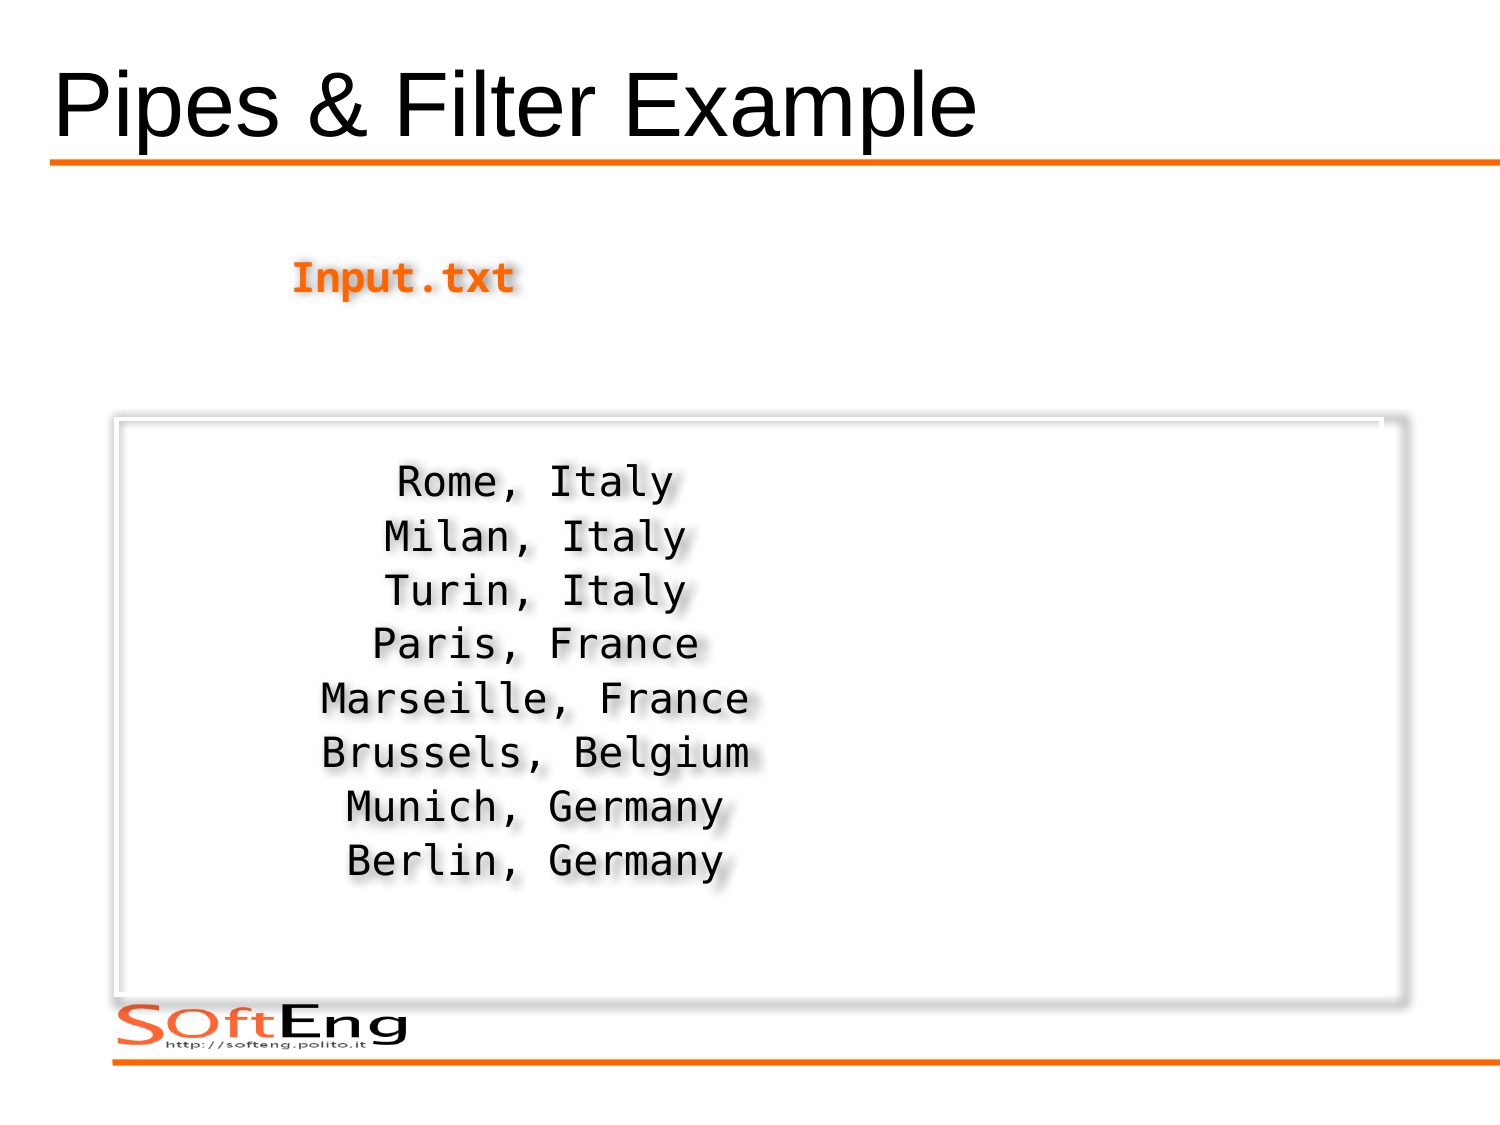

# Pipes & Filter Example
Input.txt

Rome, Italy
Milan, Italy
Turin, Italy
Paris, France
Marseille, France
Brussels, Belgium
Munich, Germany
Berlin, Germany